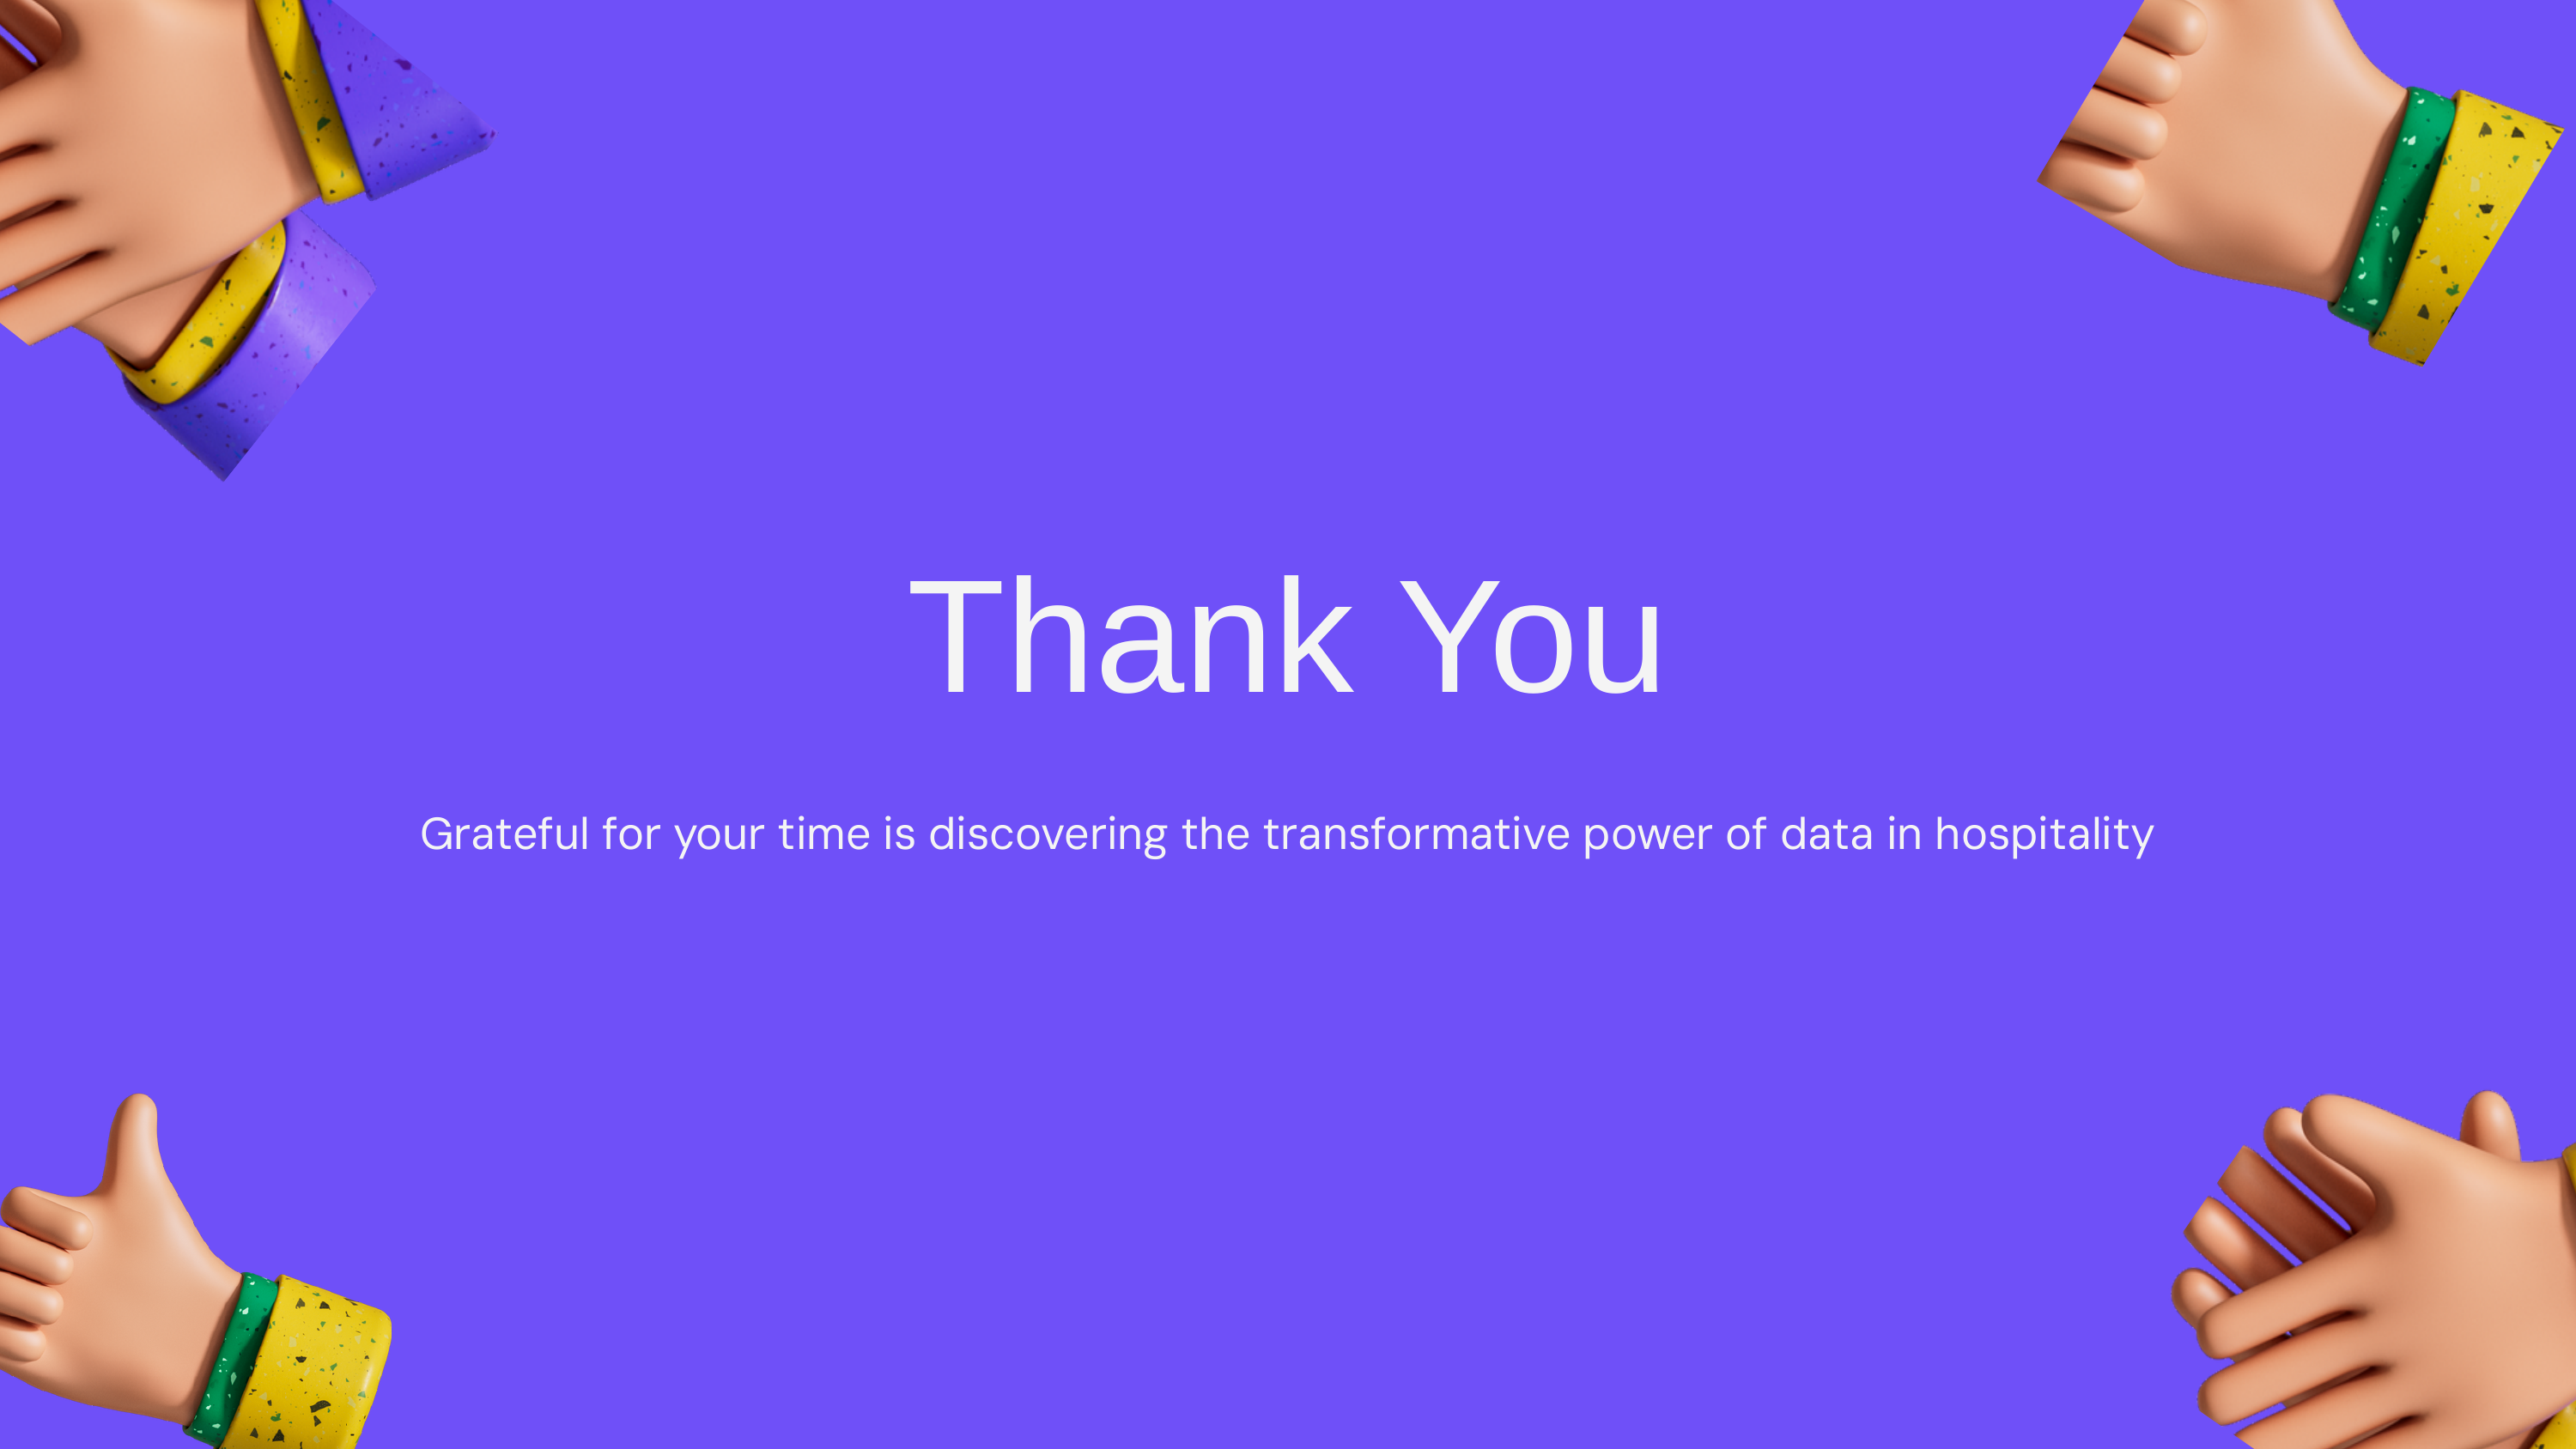

Thank You
Grateful for your time is discovering the transformative power of data in hospitality